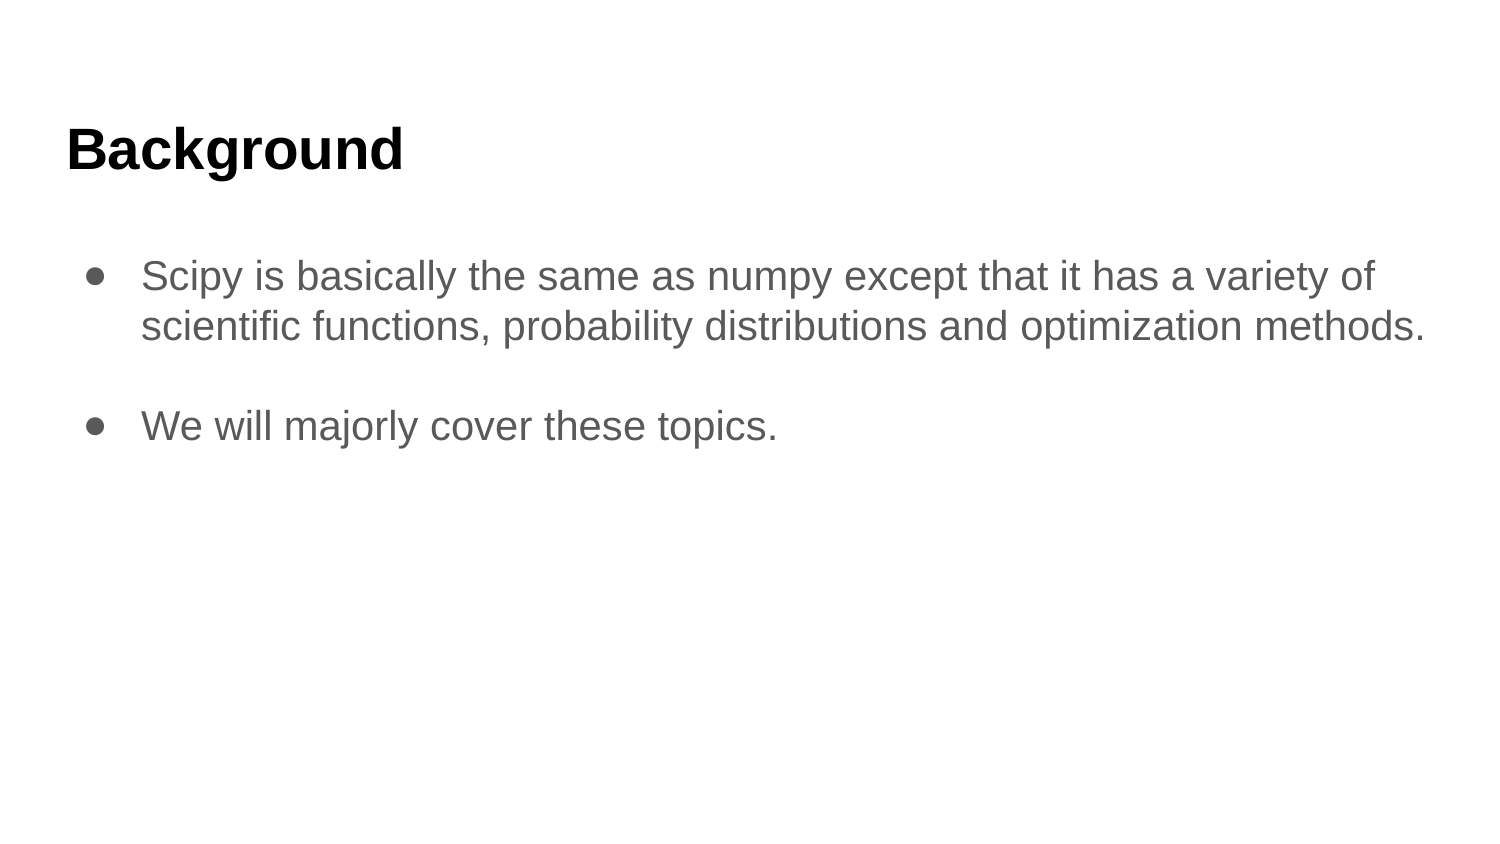

# Background
Scipy is basically the same as numpy except that it has a variety of scientific functions, probability distributions and optimization methods.

We will majorly cover these topics.